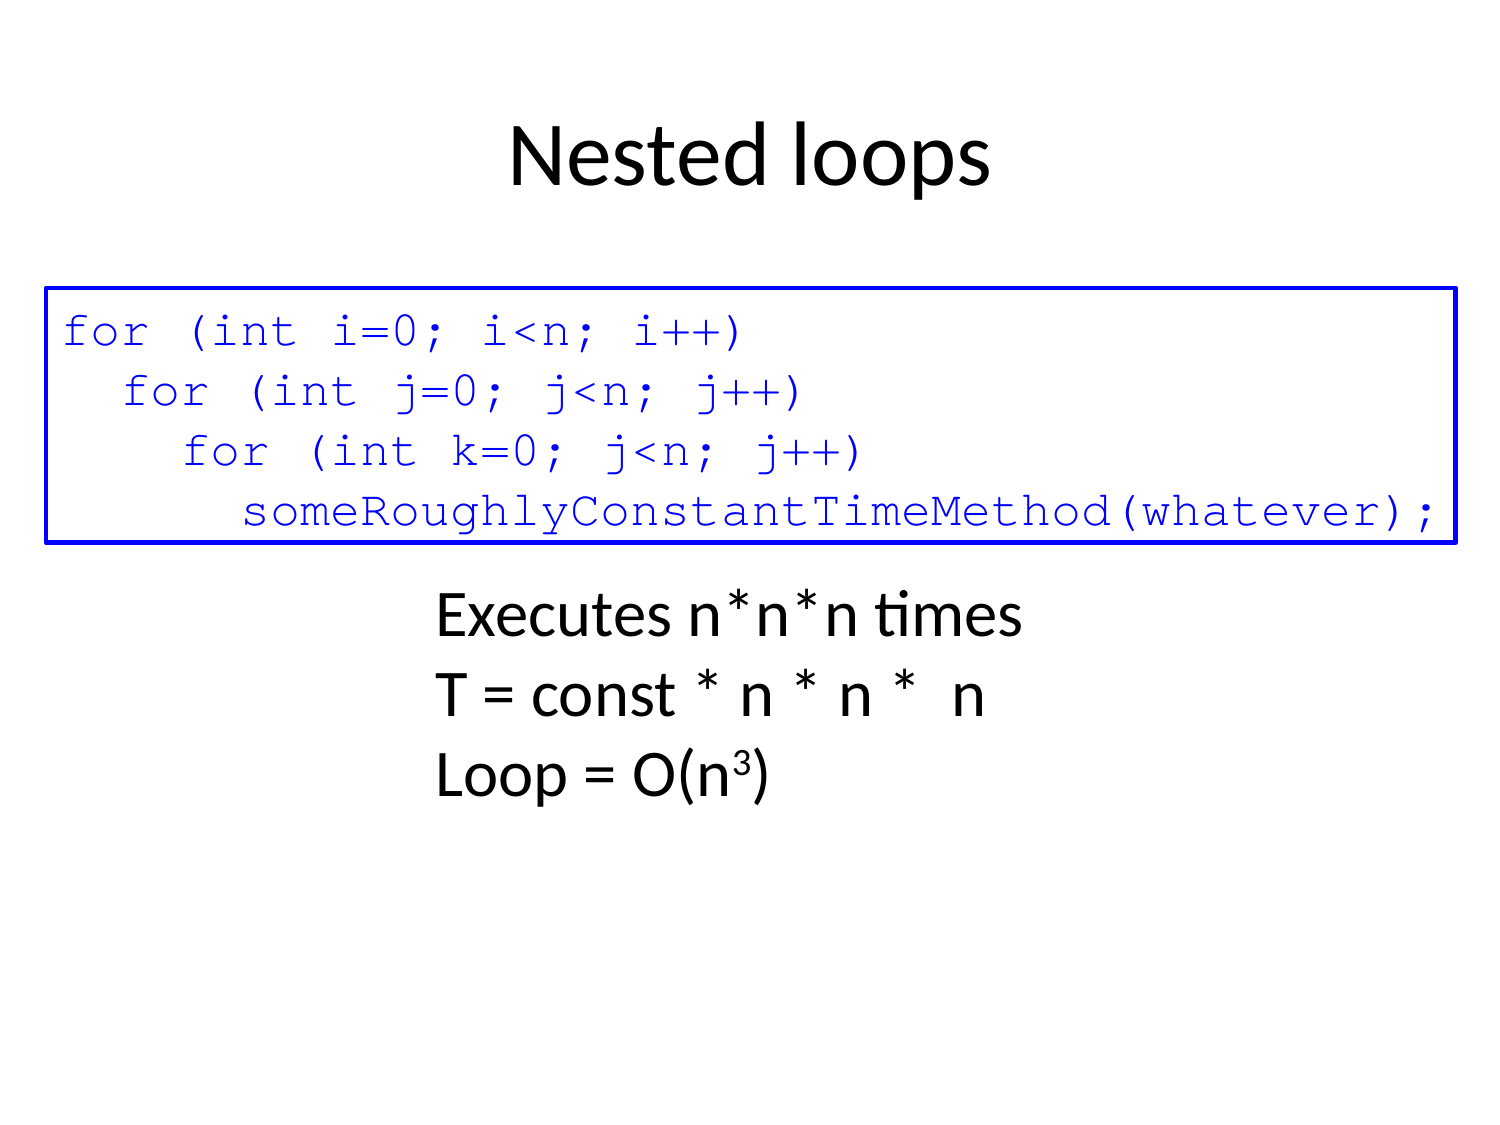

# Nested loops
for (int i=0; i<n; i++)
  for (int j=0; j<n; j++)
    for (int k=0; j<n; j++)
      someRoughlyConstantTimeMethod(whatever);
Executes n*n*n times
T = const * n * n *  n
Loop = O(n3)